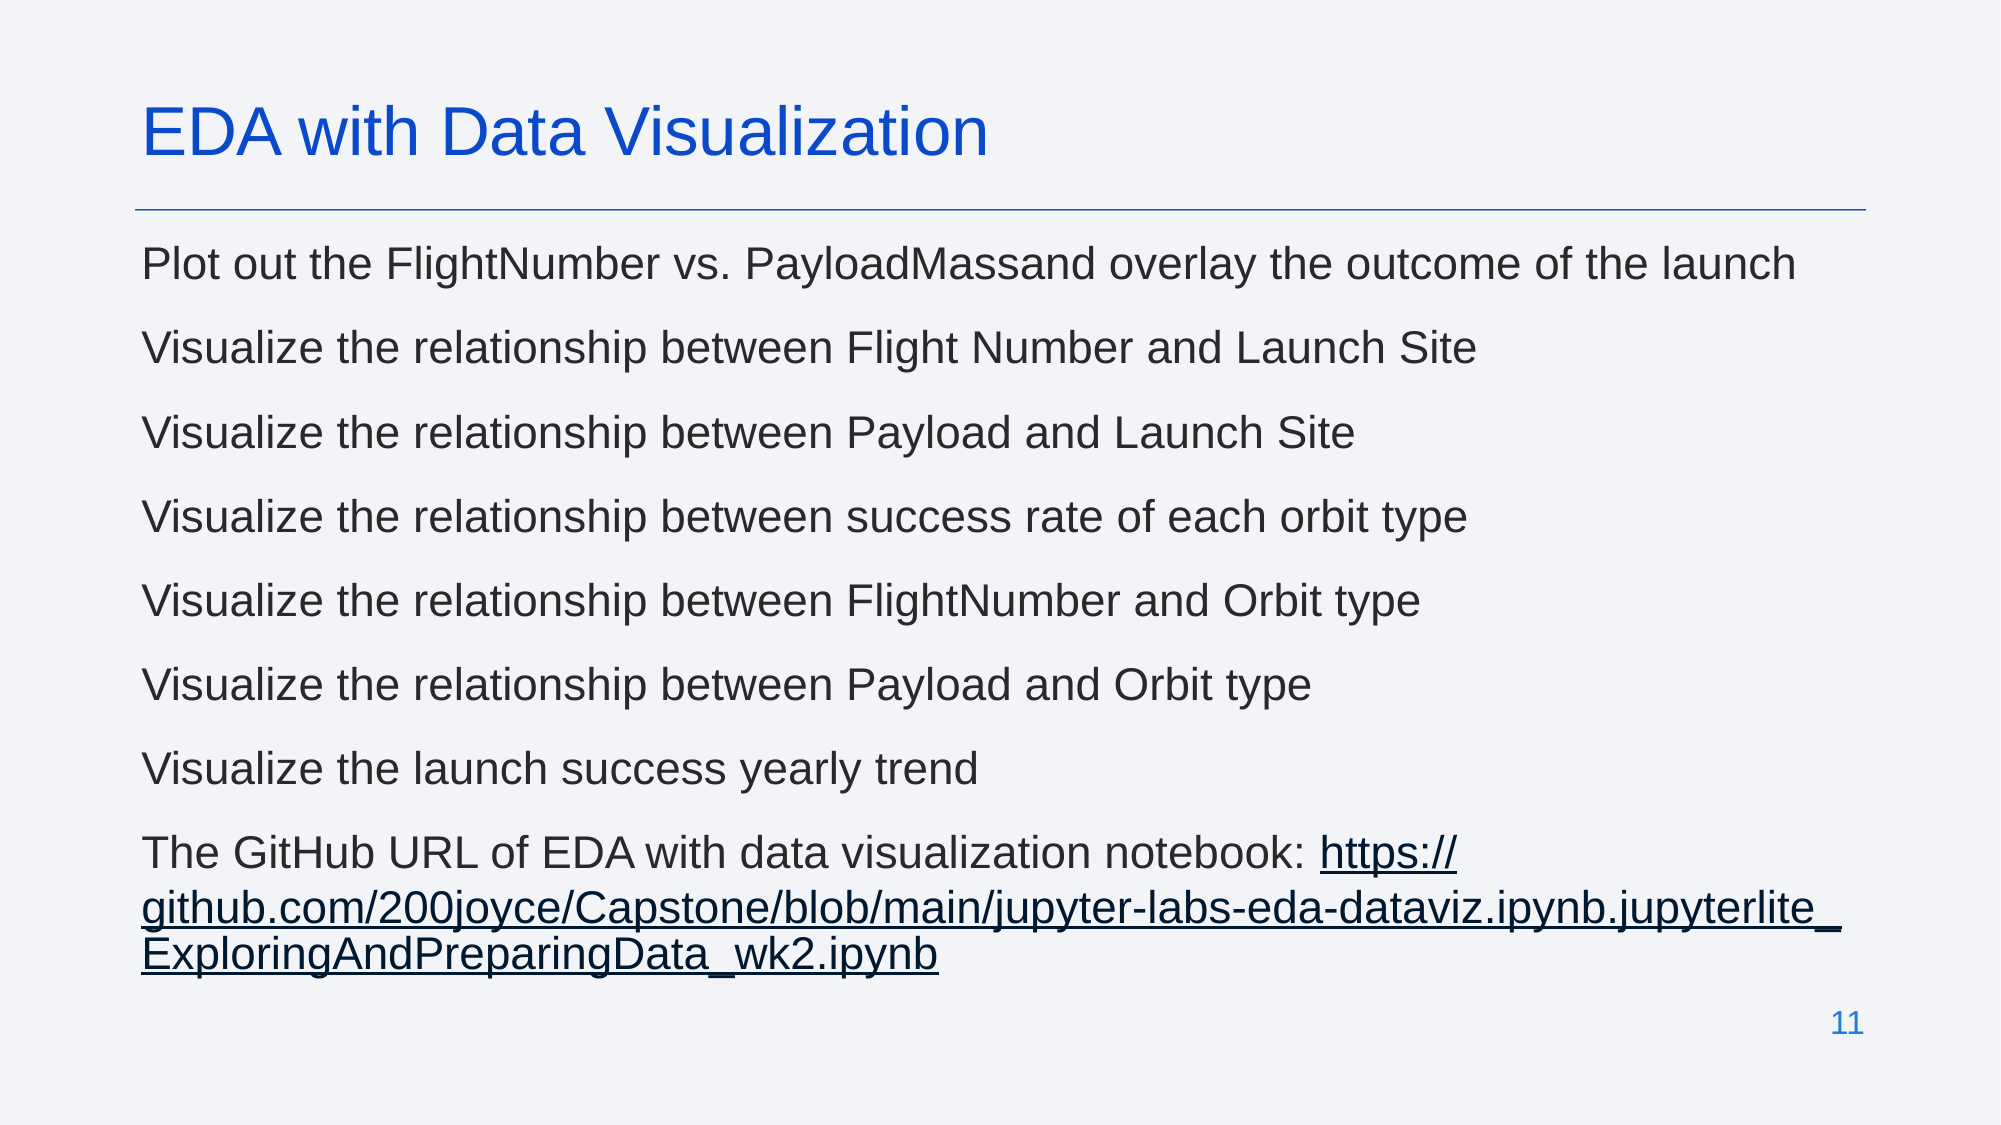

EDA with Data Visualization
Plot out the FlightNumber vs. PayloadMassand overlay the outcome of the launch
Visualize the relationship between Flight Number and Launch Site
Visualize the relationship between Payload and Launch Site
Visualize the relationship between success rate of each orbit type
Visualize the relationship between FlightNumber and Orbit type
Visualize the relationship between Payload and Orbit type
Visualize the launch success yearly trend
The GitHub URL of EDA with data visualization notebook: https://github.com/200joyce/Capstone/blob/main/jupyter-labs-eda-dataviz.ipynb.jupyterlite_ExploringAndPreparingData_wk2.ipynb

11